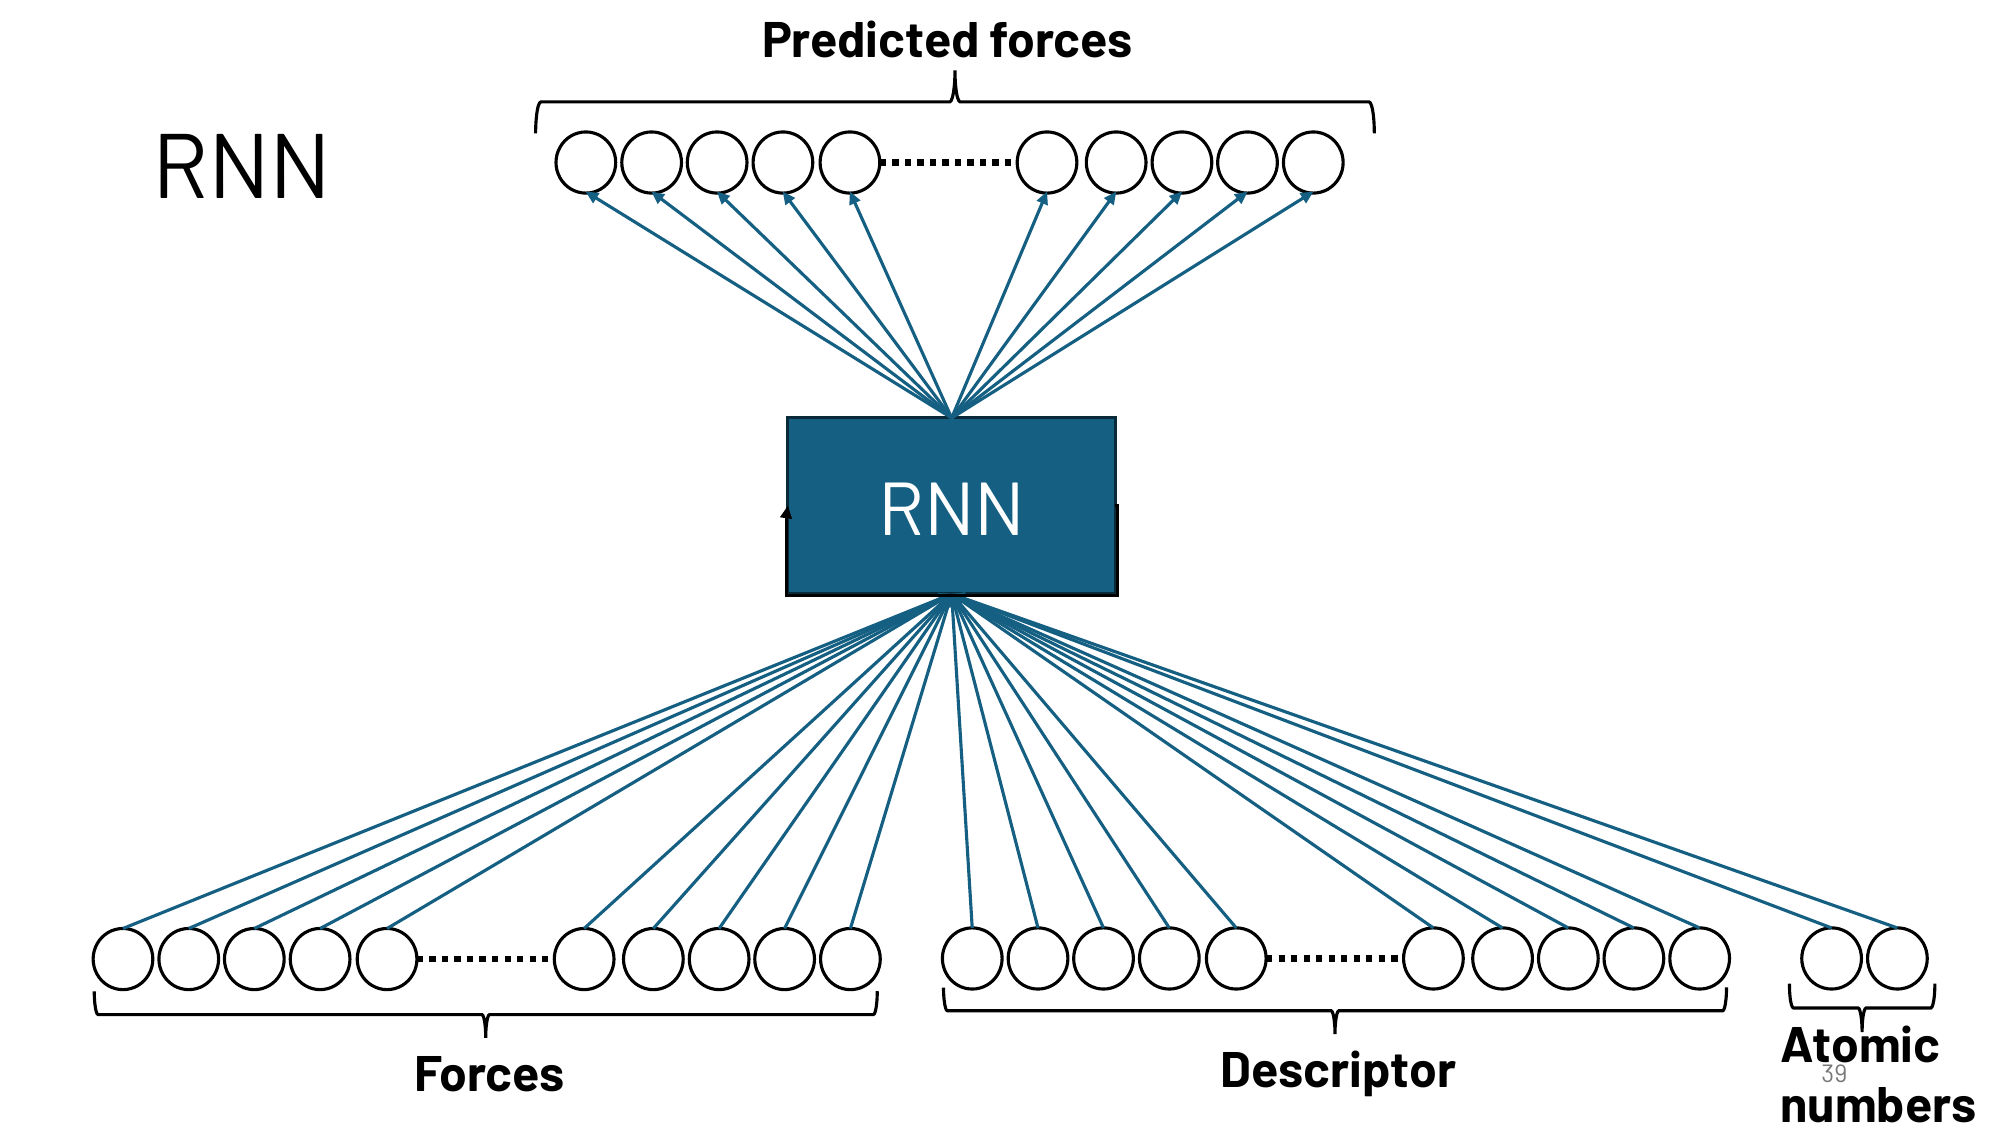

Predicted forces

# RNN

RNN

Atomic numbers
Descriptor
Forces
39